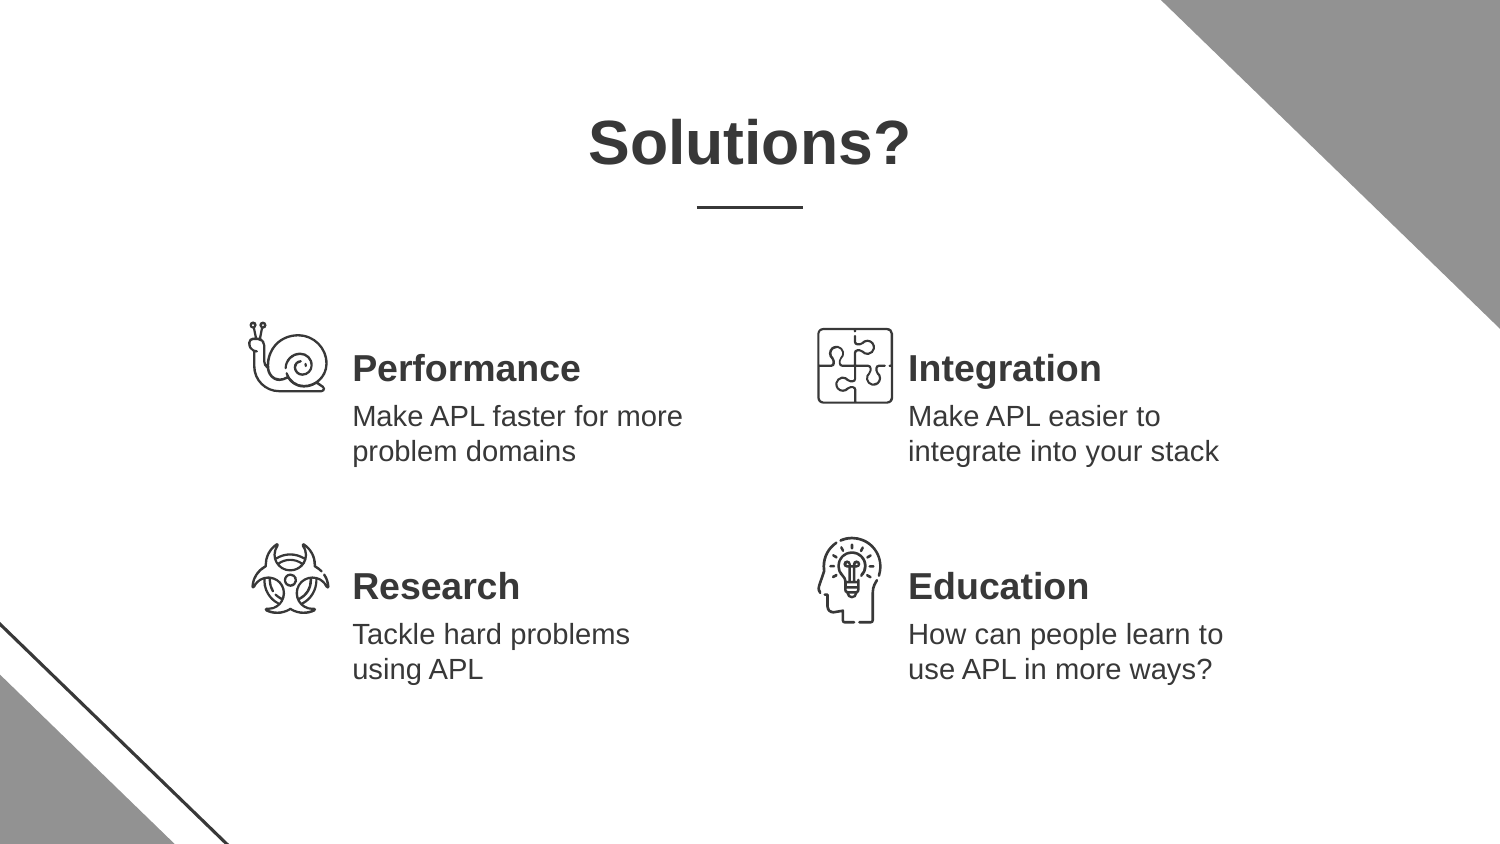

Solutions?

# Performance
Integration
Make APL faster for more problem domains
Make APL easier to integrate into your stack

Research
Education
Tackle hard problems using APL
How can people learn to use APL in more ways?